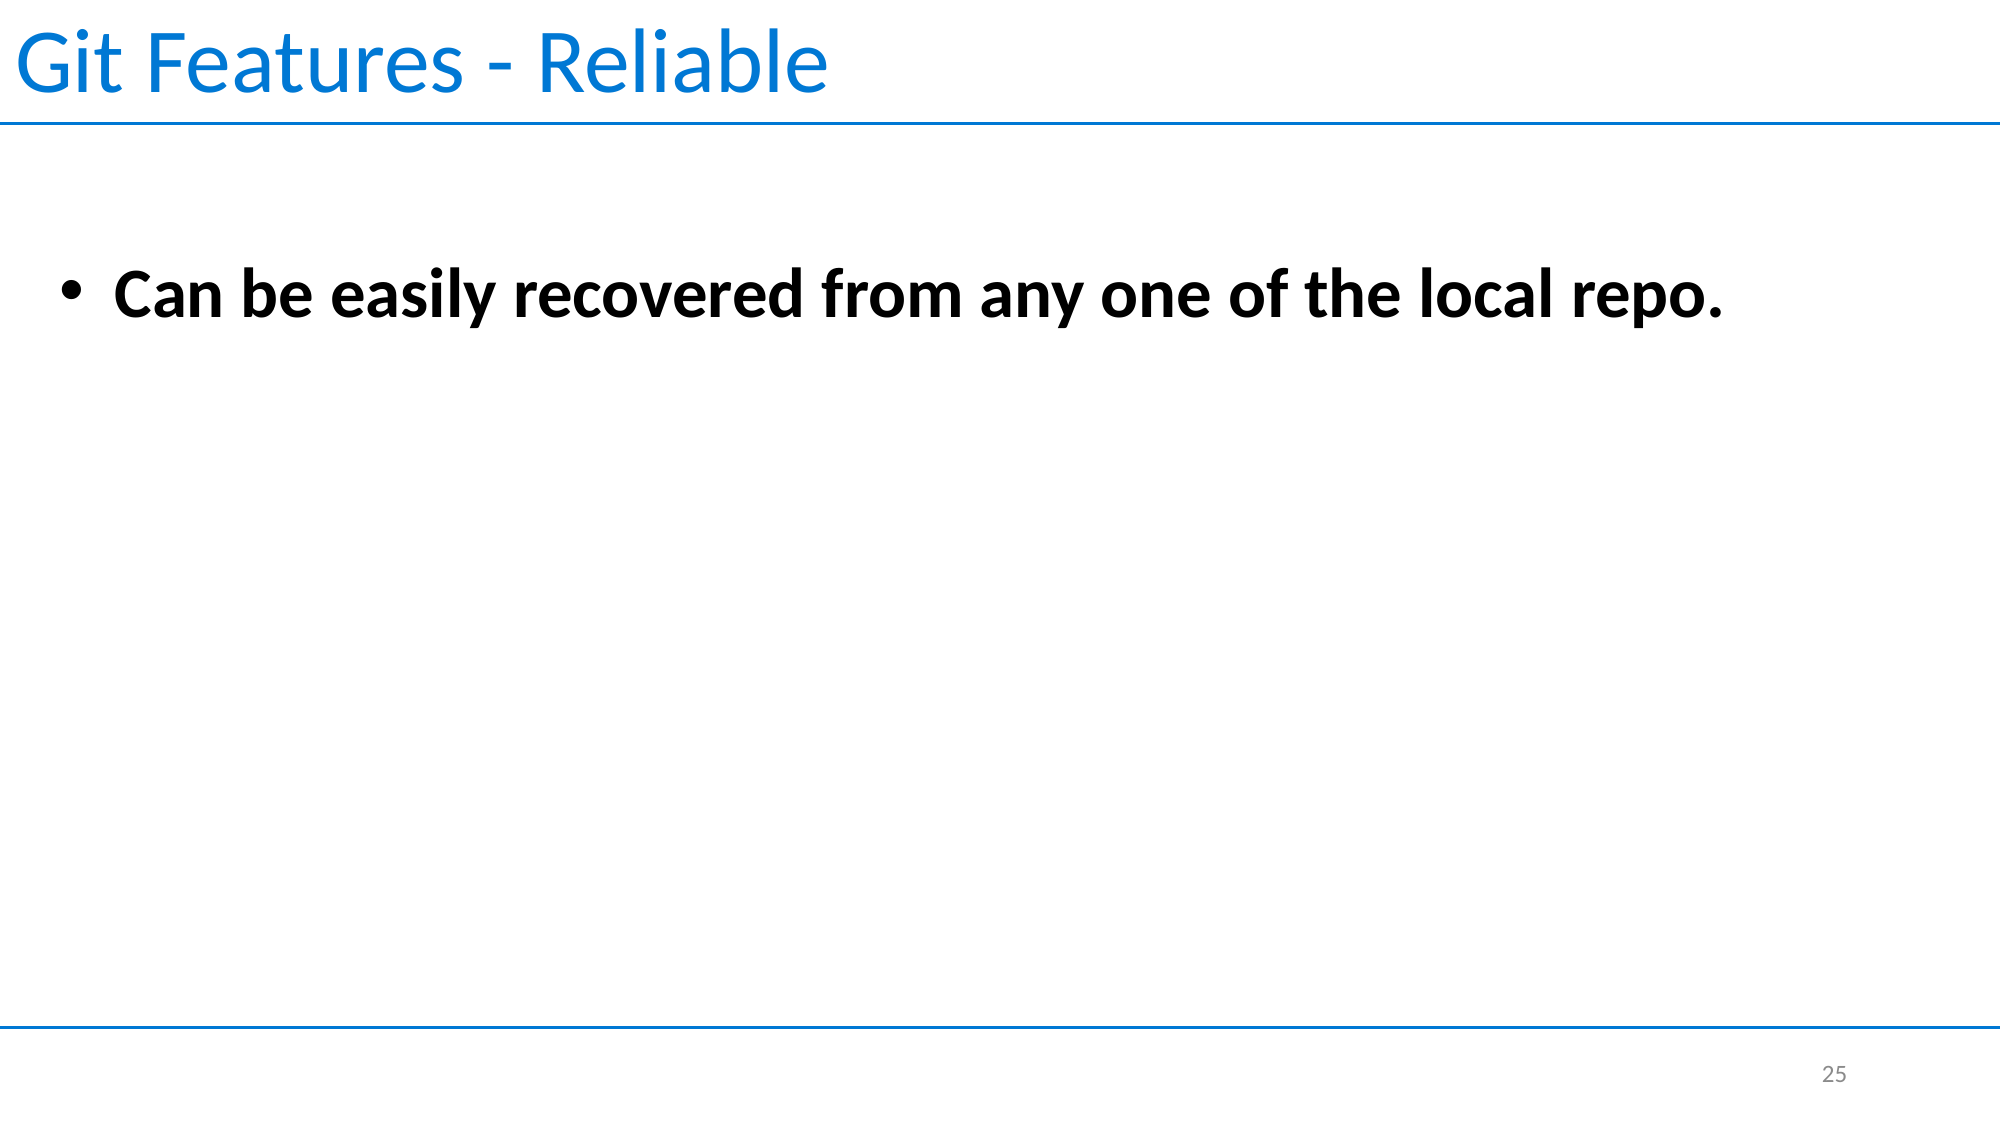

Git Features - Reliable

Can be easily recovered from any one of the local repo.

25